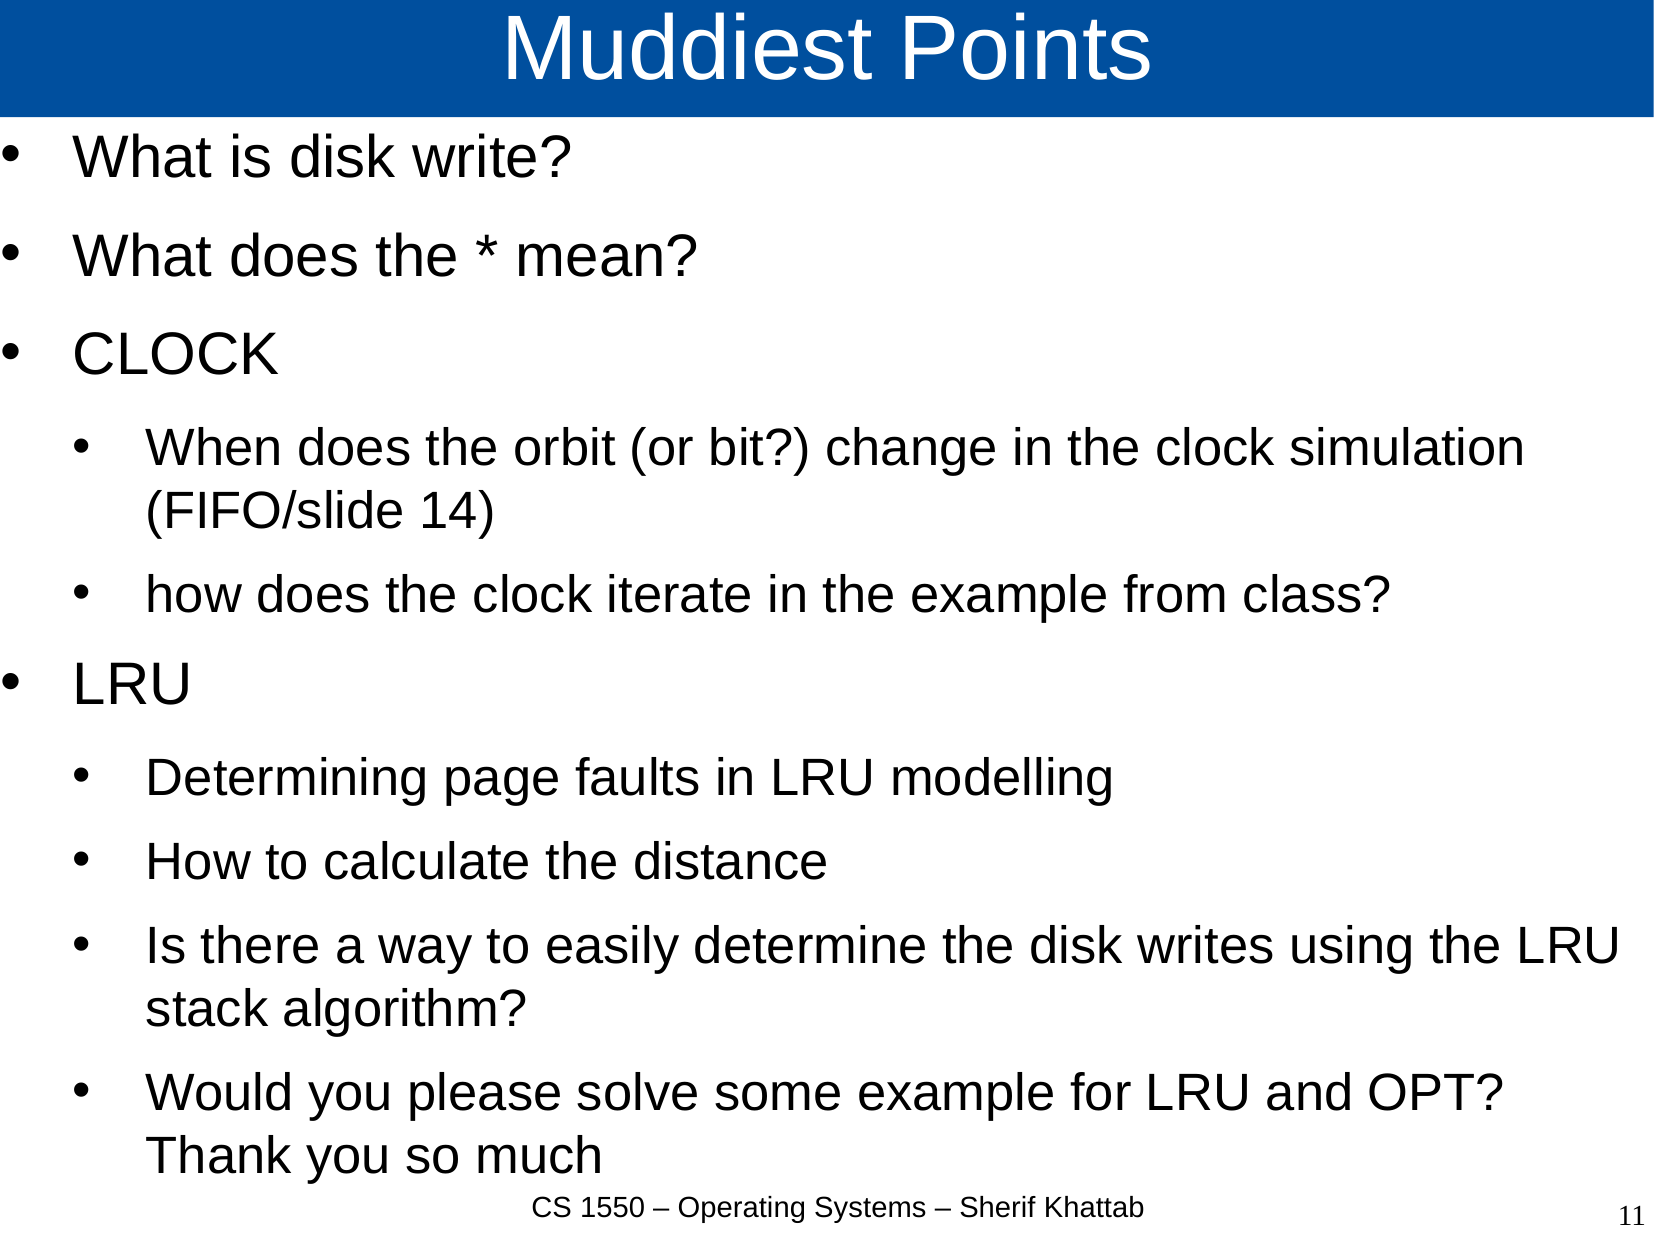

# Muddiest Points
What is disk write?
What does the * mean?
CLOCK
When does the orbit (or bit?) change in the clock simulation (FIFO/slide 14)
how does the clock iterate in the example from class?
LRU
Determining page faults in LRU modelling
How to calculate the distance
Is there a way to easily determine the disk writes using the LRU stack algorithm?
Would you please solve some example for LRU and OPT? Thank you so much
CS 1550 – Operating Systems – Sherif Khattab
11